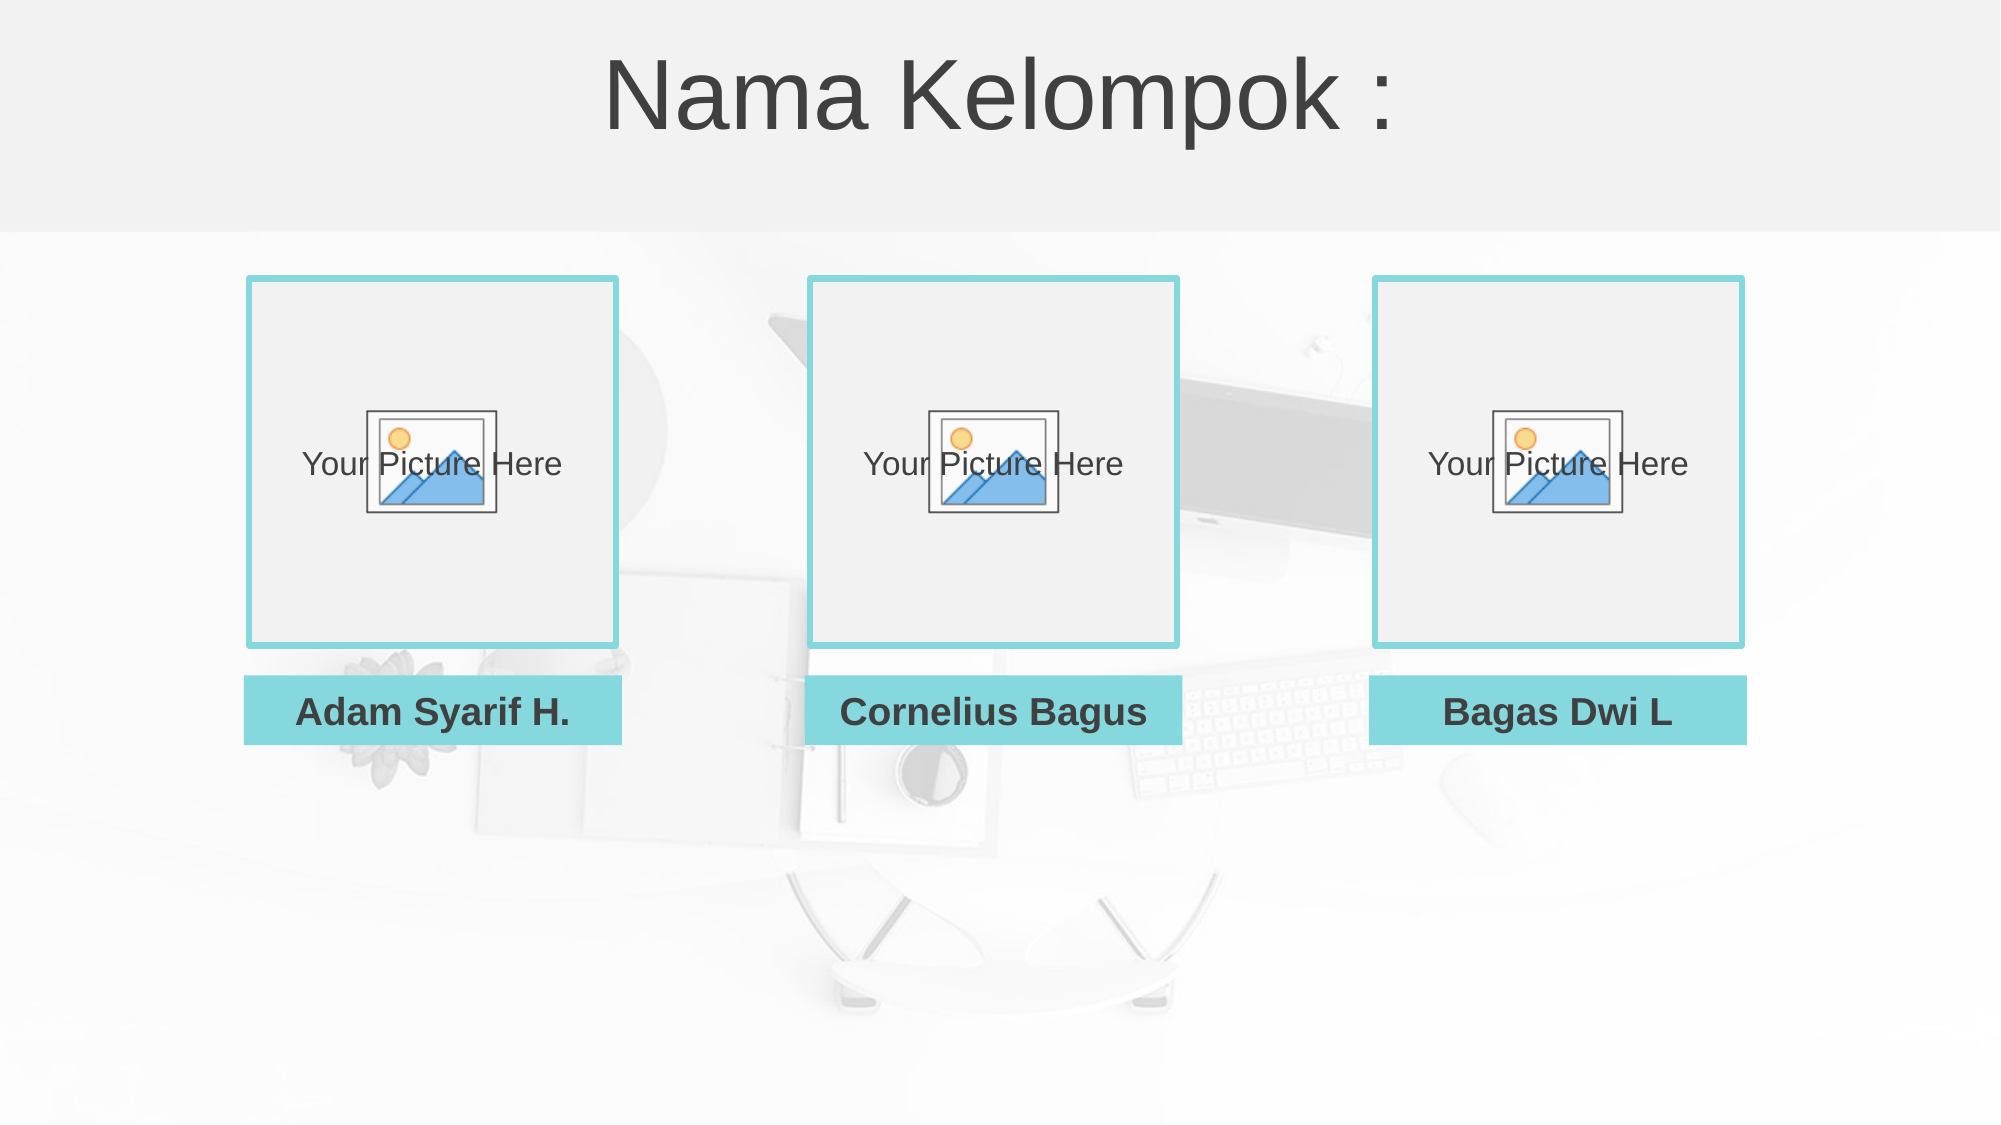

Nama Kelompok :

Adam Syarif H.
Cornelius Bagus
Bagas Dwi L